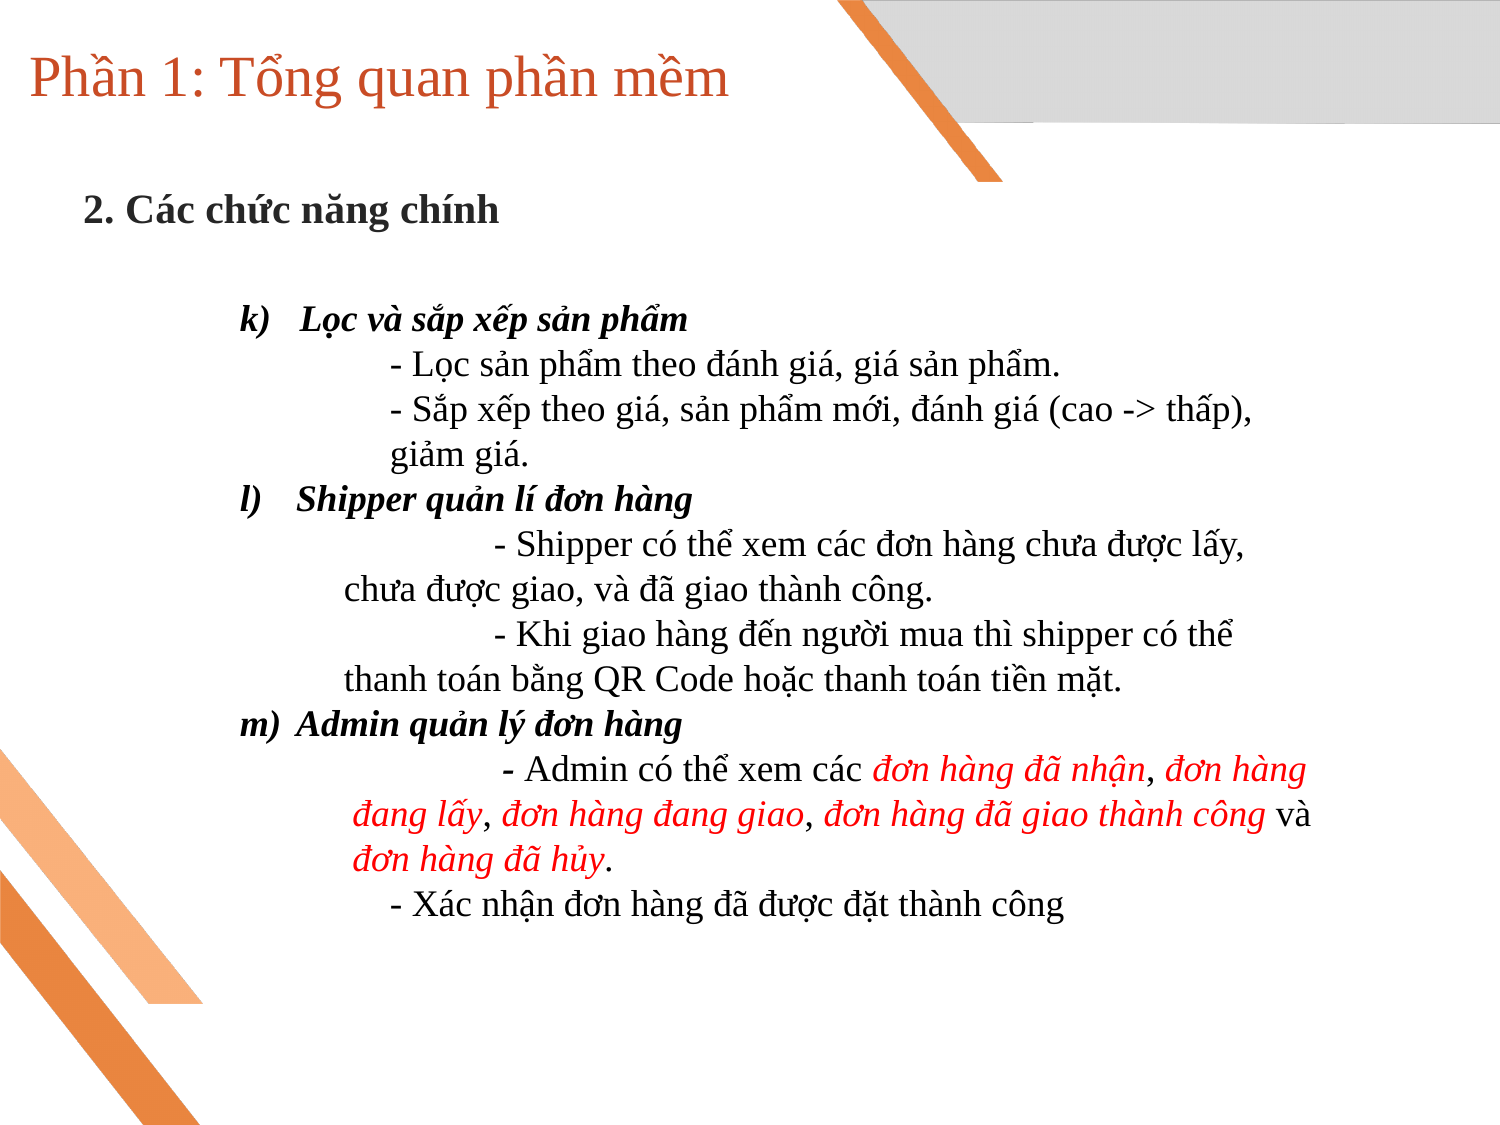

# Phần 1: Tổng quan phần mềm
2. Các chức năng chính
k)   Lọc và sắp xếp sản phẩm
- Lọc sản phẩm theo đánh giá, giá sản phẩm.
- Sắp xếp theo giá, sản phẩm mới, đánh giá (cao -> thấp), giảm giá.
Shipper quản lí đơn hàng
	- Shipper có thể xem các đơn hàng chưa được lấy, chưa được giao, và đã giao thành công.
	- Khi giao hàng đến người mua thì shipper có thể thanh toán bằng QR Code hoặc thanh toán tiền mặt.
Admin quản lý đơn hàng
	- Admin có thể xem các đơn hàng đã nhận, đơn hàng đang lấy, đơn hàng đang giao, đơn hàng đã giao thành công và đơn hàng đã hủy.
- Xác nhận đơn hàng đã được đặt thành công